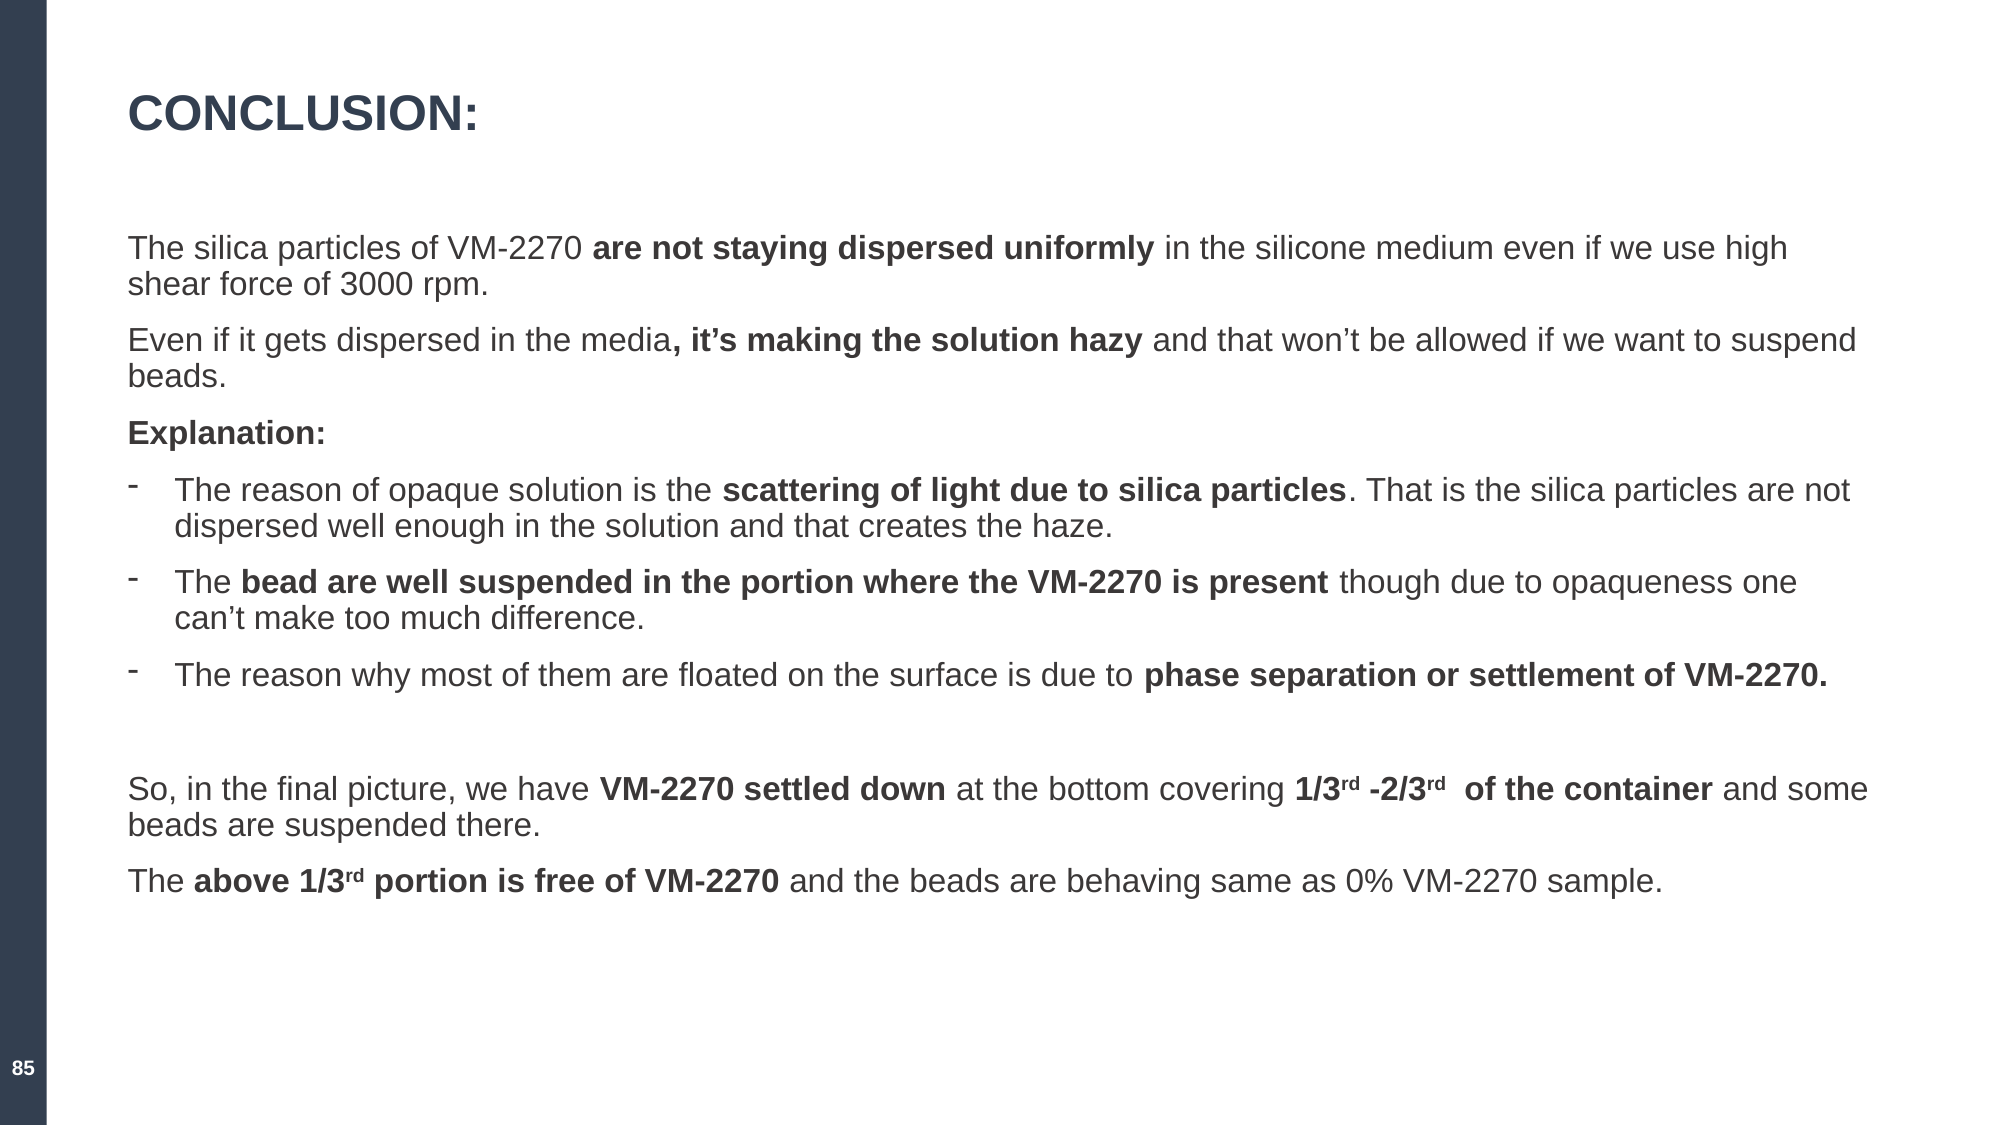

# CONCLUSION:
The silica particles of VM-2270 are not staying dispersed uniformly in the silicone medium even if we use high shear force of 3000 rpm.
Even if it gets dispersed in the media, it’s making the solution hazy and that won’t be allowed if we want to suspend beads.
Explanation:
The reason of opaque solution is the scattering of light due to silica particles. That is the silica particles are not dispersed well enough in the solution and that creates the haze.
The bead are well suspended in the portion where the VM-2270 is present though due to opaqueness one can’t make too much difference.
The reason why most of them are floated on the surface is due to phase separation or settlement of VM-2270.

So, in the final picture, we have VM-2270 settled down at the bottom covering 1/3rd -2/3rd  of the container and some beads are suspended there.
The above 1/3rd portion is free of VM-2270 and the beads are behaving same as 0% VM-2270 sample.